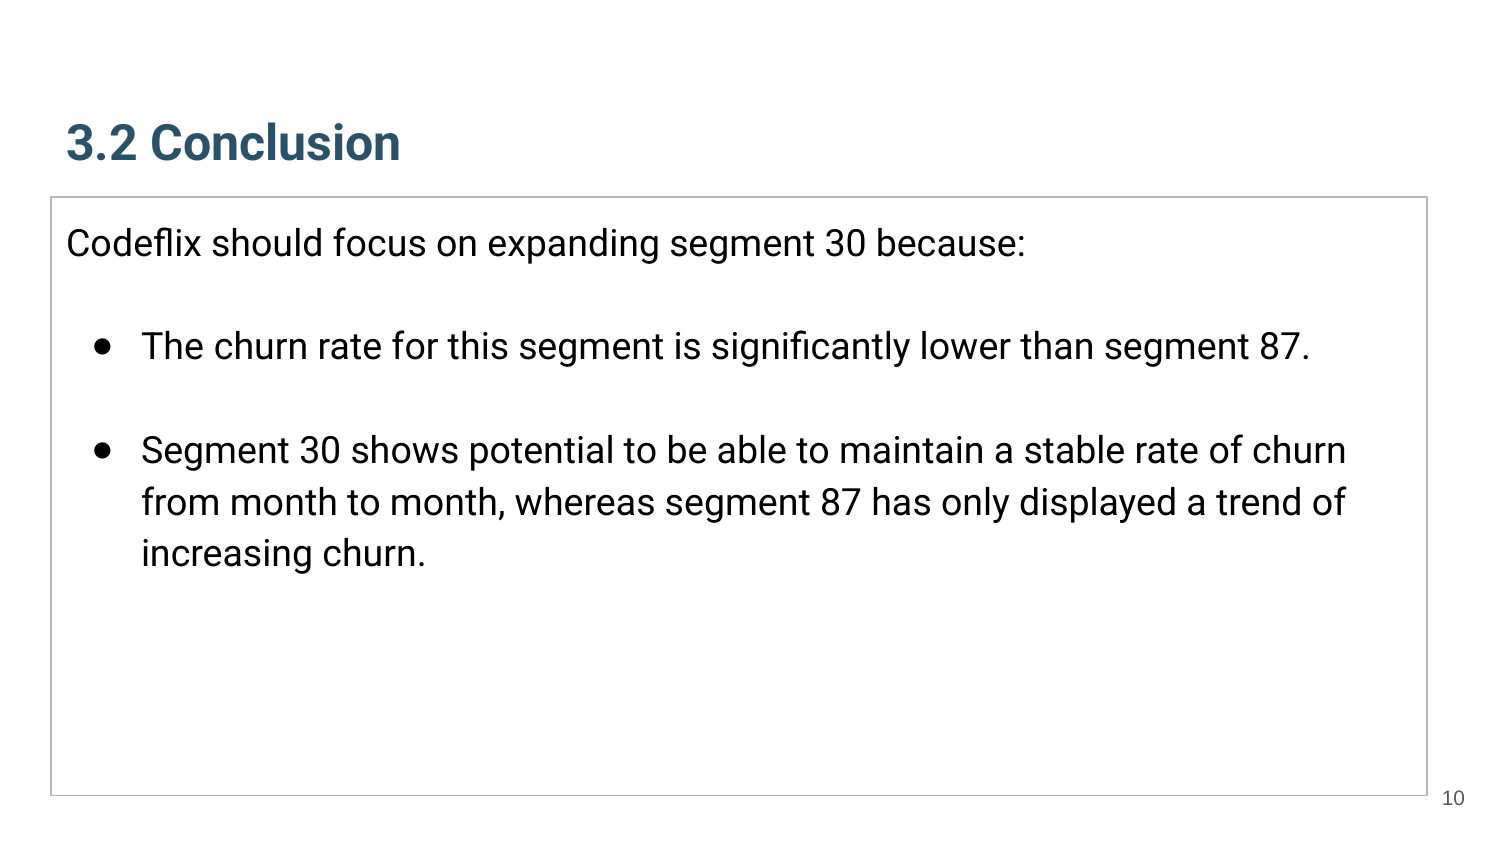

3.2 Conclusion
Codeflix should focus on expanding segment 30 because:

The churn rate for this segment is significantly lower than segment 87.

Segment 30 shows potential to be able to maintain a stable rate of churn from month to month, whereas segment 87 has only displayed a trend of increasing churn.

10